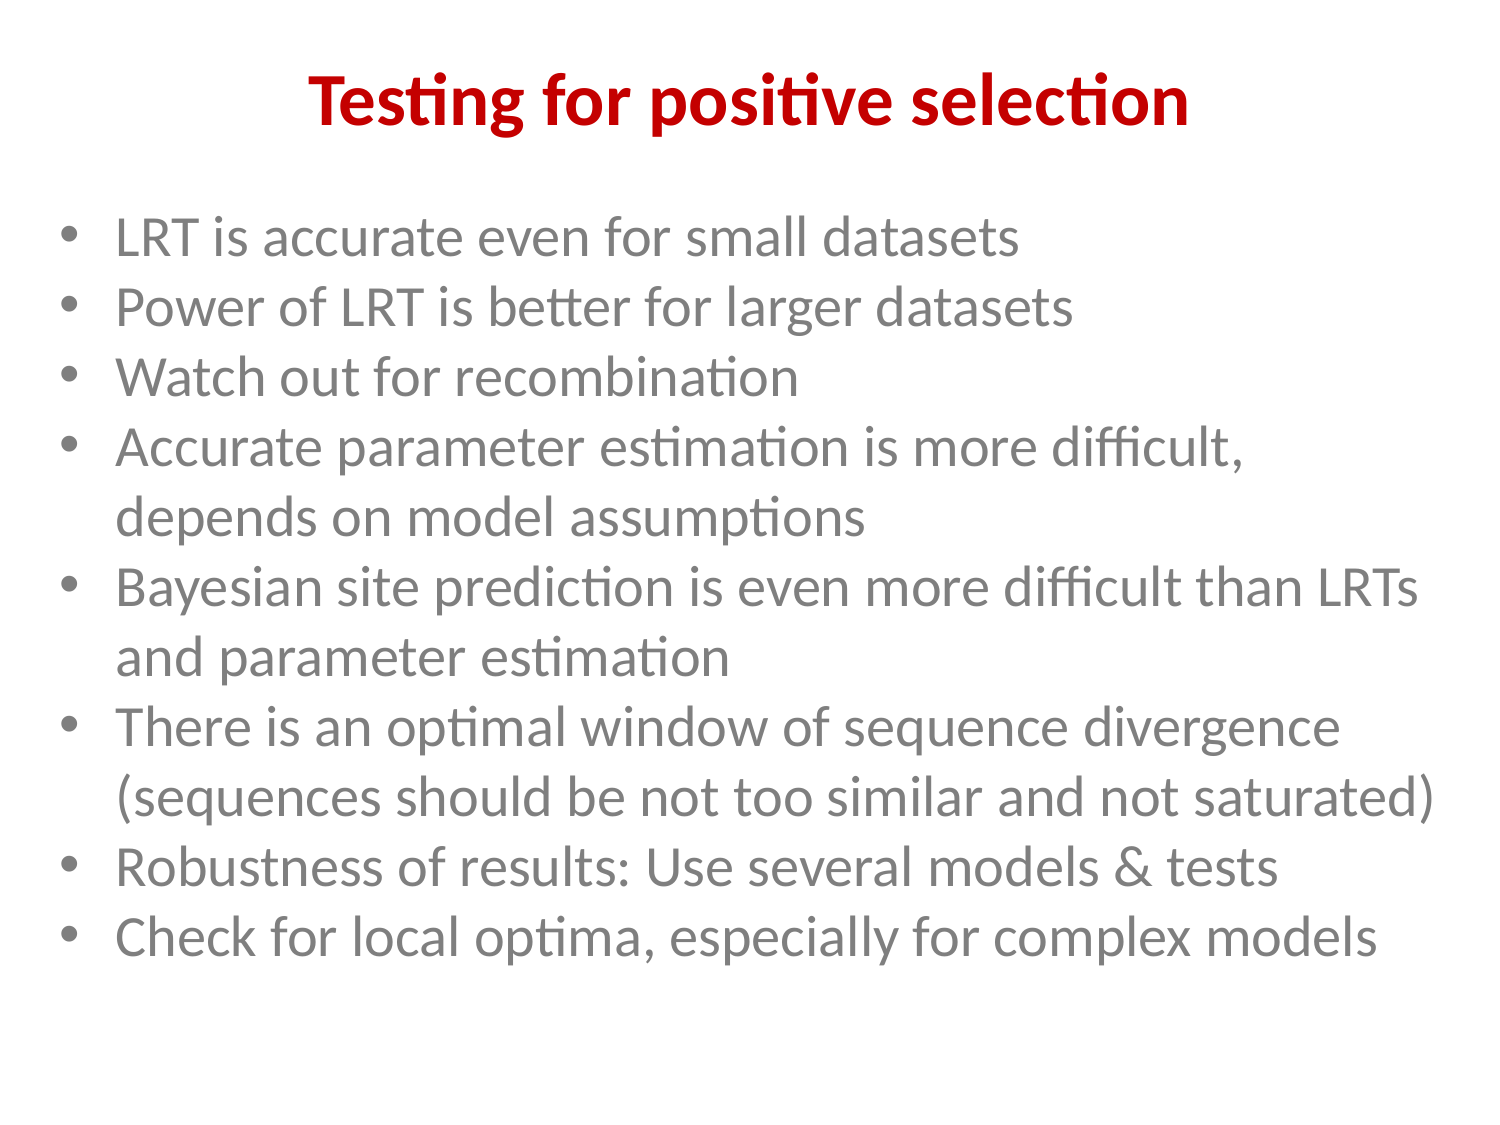

# Testing for positive selection
LRT is accurate even for small datasets
Power of LRT is better for larger datasets
Watch out for recombination
Accurate parameter estimation is more difficult, depends on model assumptions
Bayesian site prediction is even more difficult than LRTs and parameter estimation
There is an optimal window of sequence divergence (sequences should be not too similar and not saturated)
Robustness of results: Use several models & tests
Check for local optima, especially for complex models